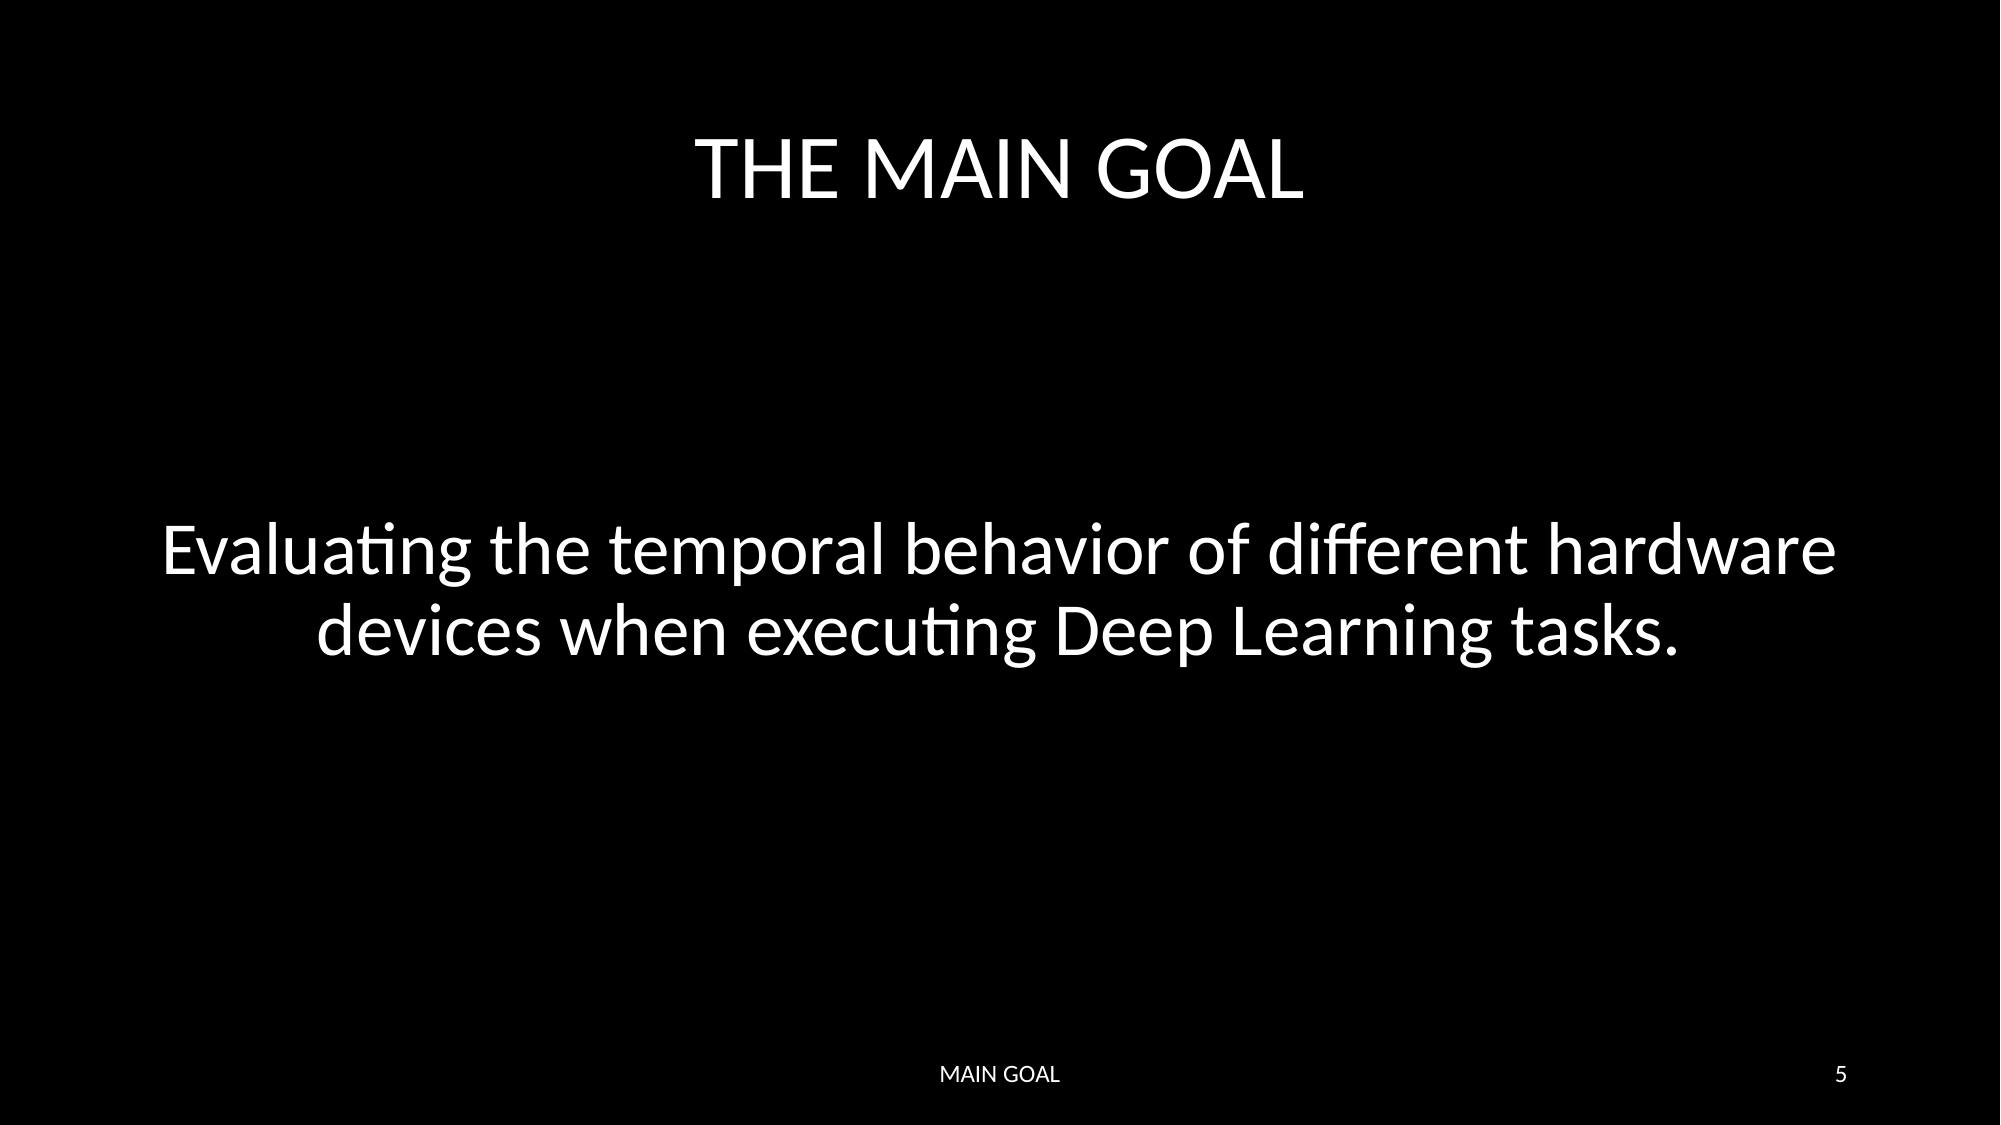

# THE MAIN GOAL

Evaluating the temporal behavior of different hardware devices when executing Deep Learning tasks.
MAIN GOAL
5